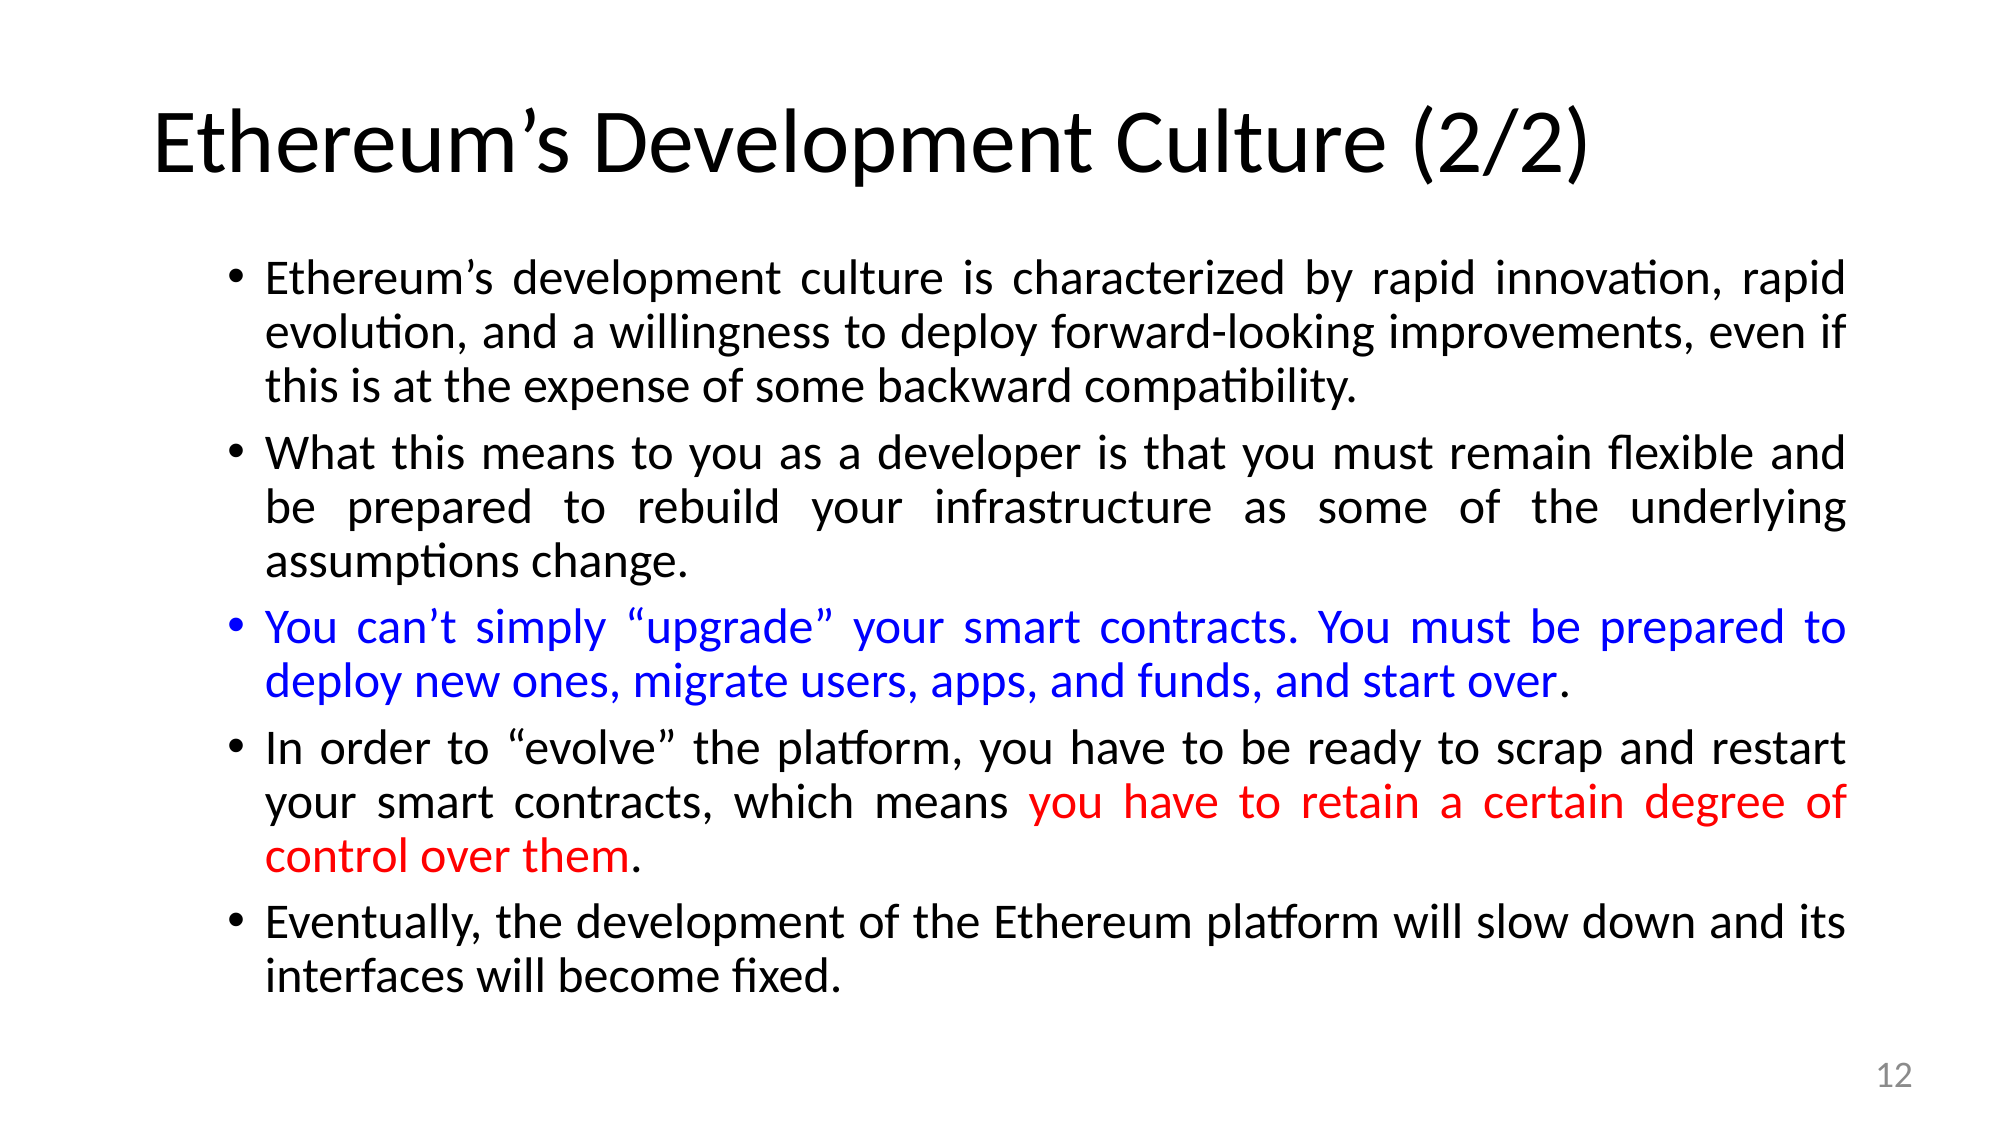

# Ethereum’s Development Culture (2/2)
Ethereum’s development culture is characterized by rapid innovation, rapid evolution, and a willingness to deploy forward-looking improvements, even if this is at the expense of some backward compatibility.
What this means to you as a developer is that you must remain flexible and be prepared to rebuild your infrastructure as some of the underlying assumptions change.
You can’t simply “upgrade” your smart contracts. You must be prepared to deploy new ones, migrate users, apps, and funds, and start over.
In order to “evolve” the platform, you have to be ready to scrap and restart your smart contracts, which means you have to retain a certain degree of control over them.
Eventually, the development of the Ethereum platform will slow down and its interfaces will become fixed.
12